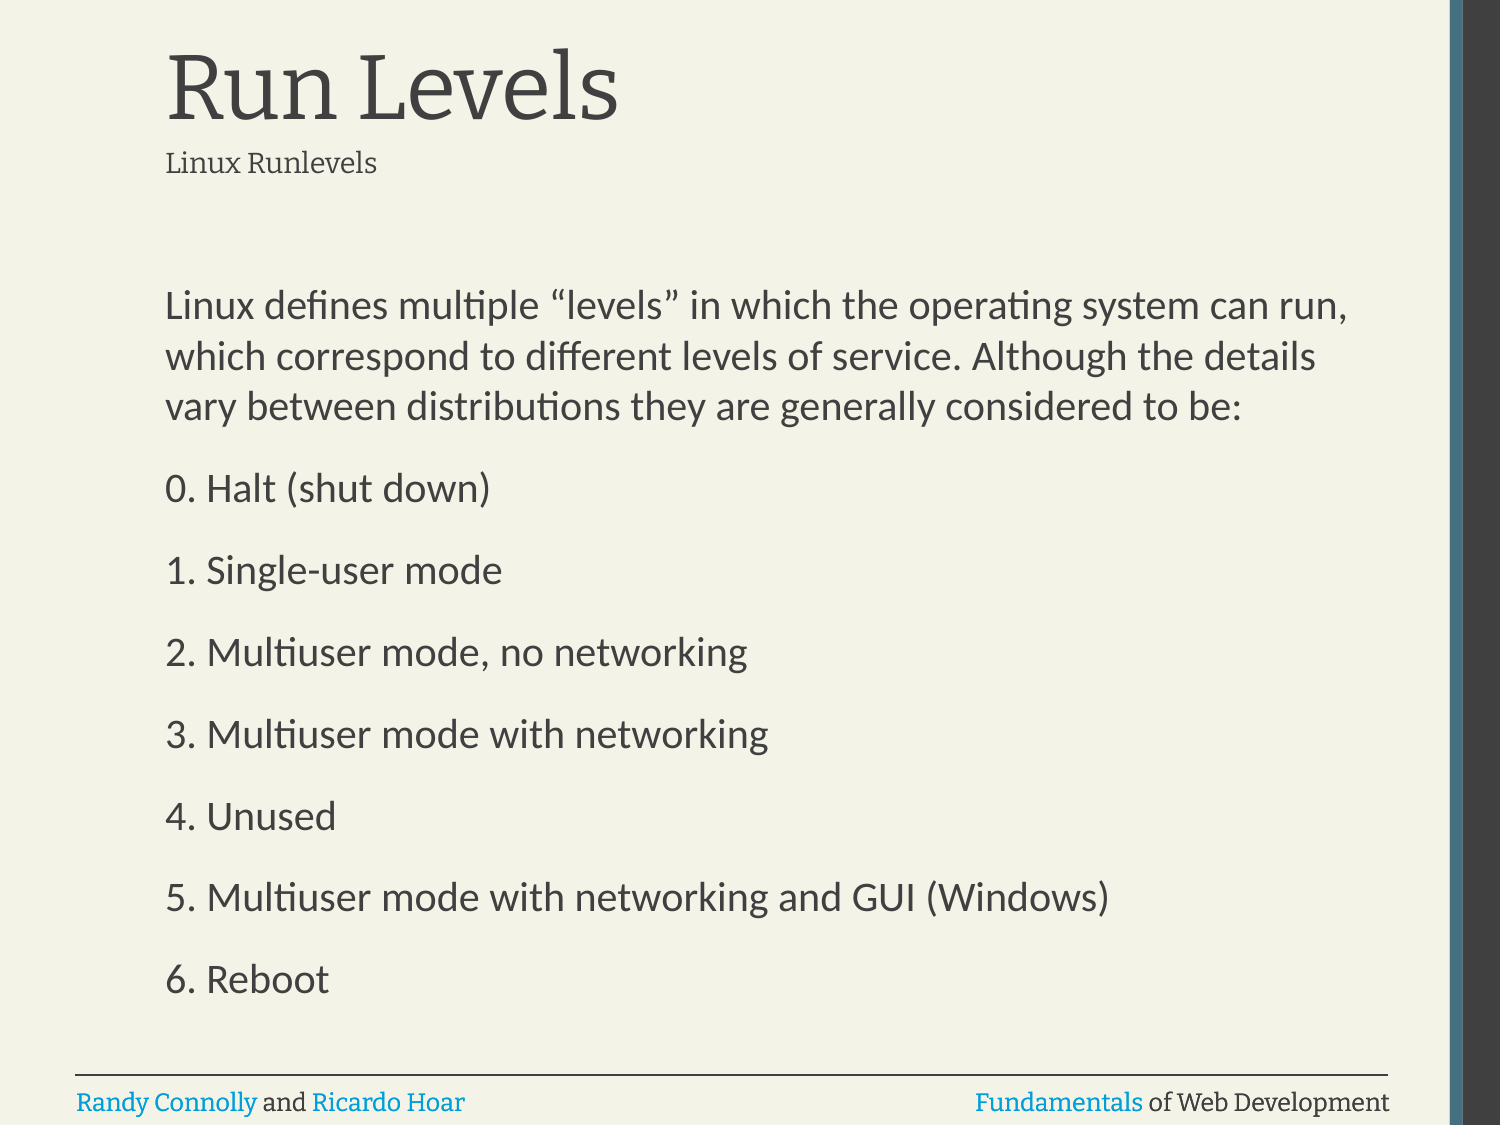

# Run Levels
Linux Runlevels
Linux defines multiple “levels” in which the operating system can run, which correspond to different levels of service. Although the details vary between distributions they are generally considered to be:
0. Halt (shut down)
1. Single-user mode
2. Multiuser mode, no networking
3. Multiuser mode with networking
4. Unused
5. Multiuser mode with networking and GUI (Windows)
6. Reboot